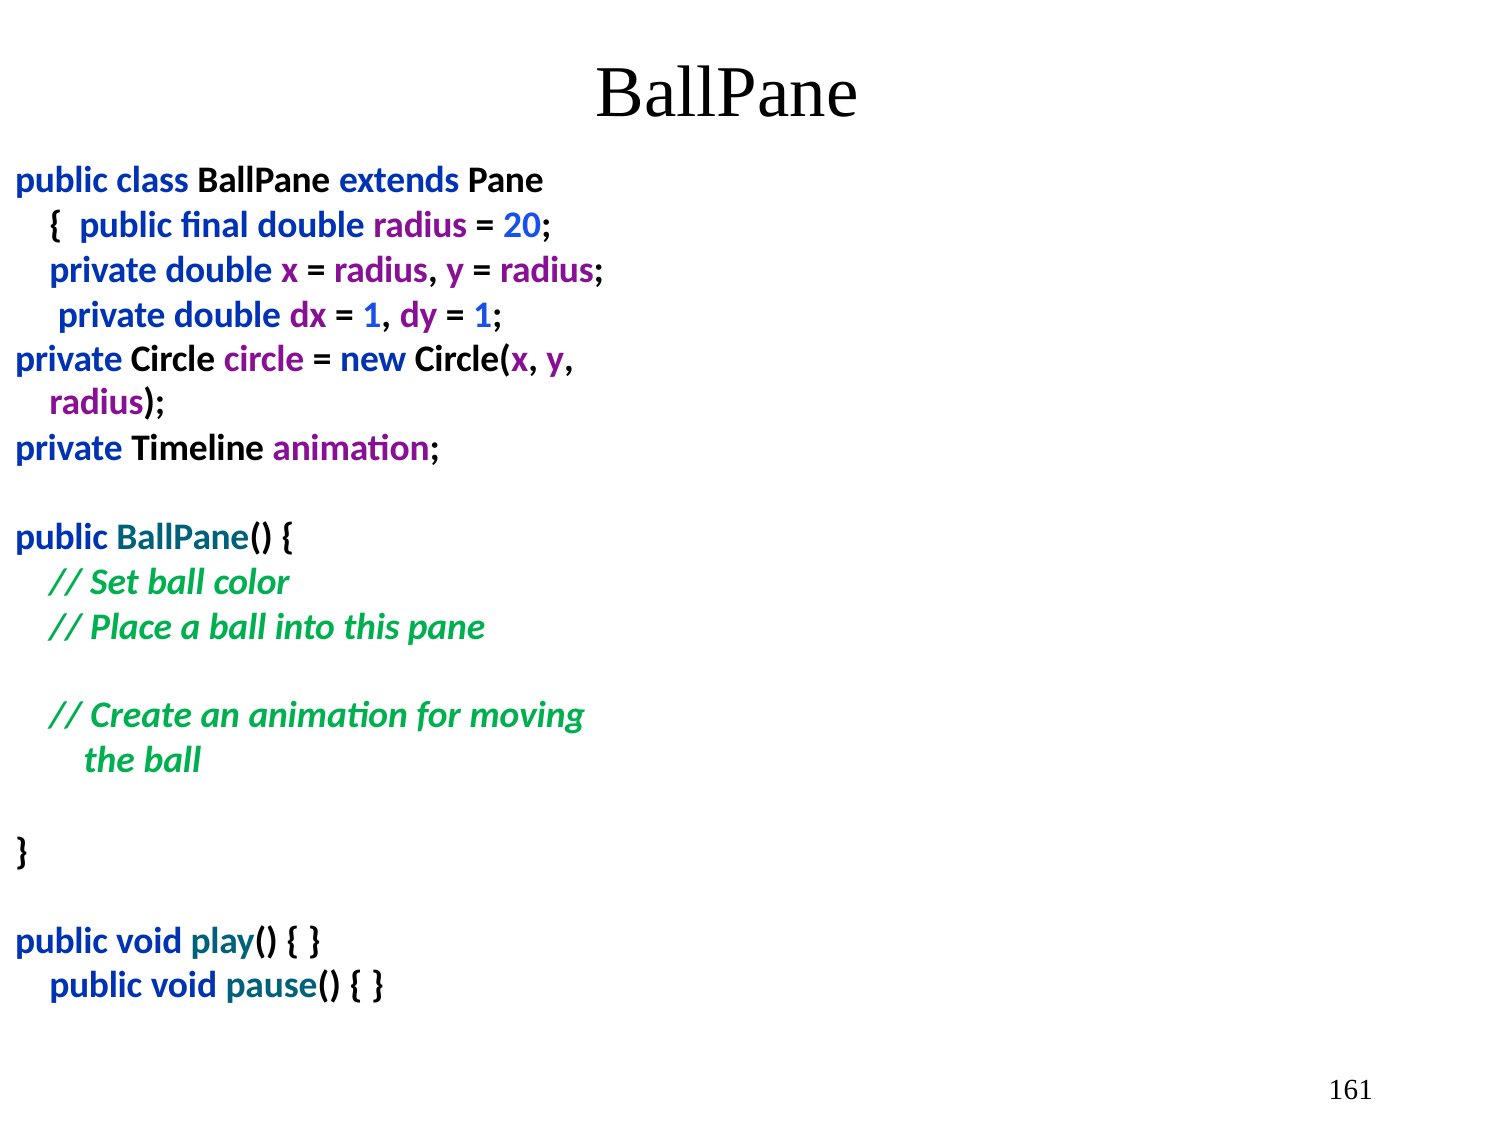

# BallPane
public class BallPane extends Pane {  public final double radius = 20;  private double x = radius, y = radius;  private double dx = 1, dy = 1;
private Circle circle = new Circle(x, y, radius);
private Timeline animation;

public BallPane() {
// Set ball color
// Place a ball into this pane

// Create an animation for moving the ball

}

public void play() { }  public void pause() { }
161